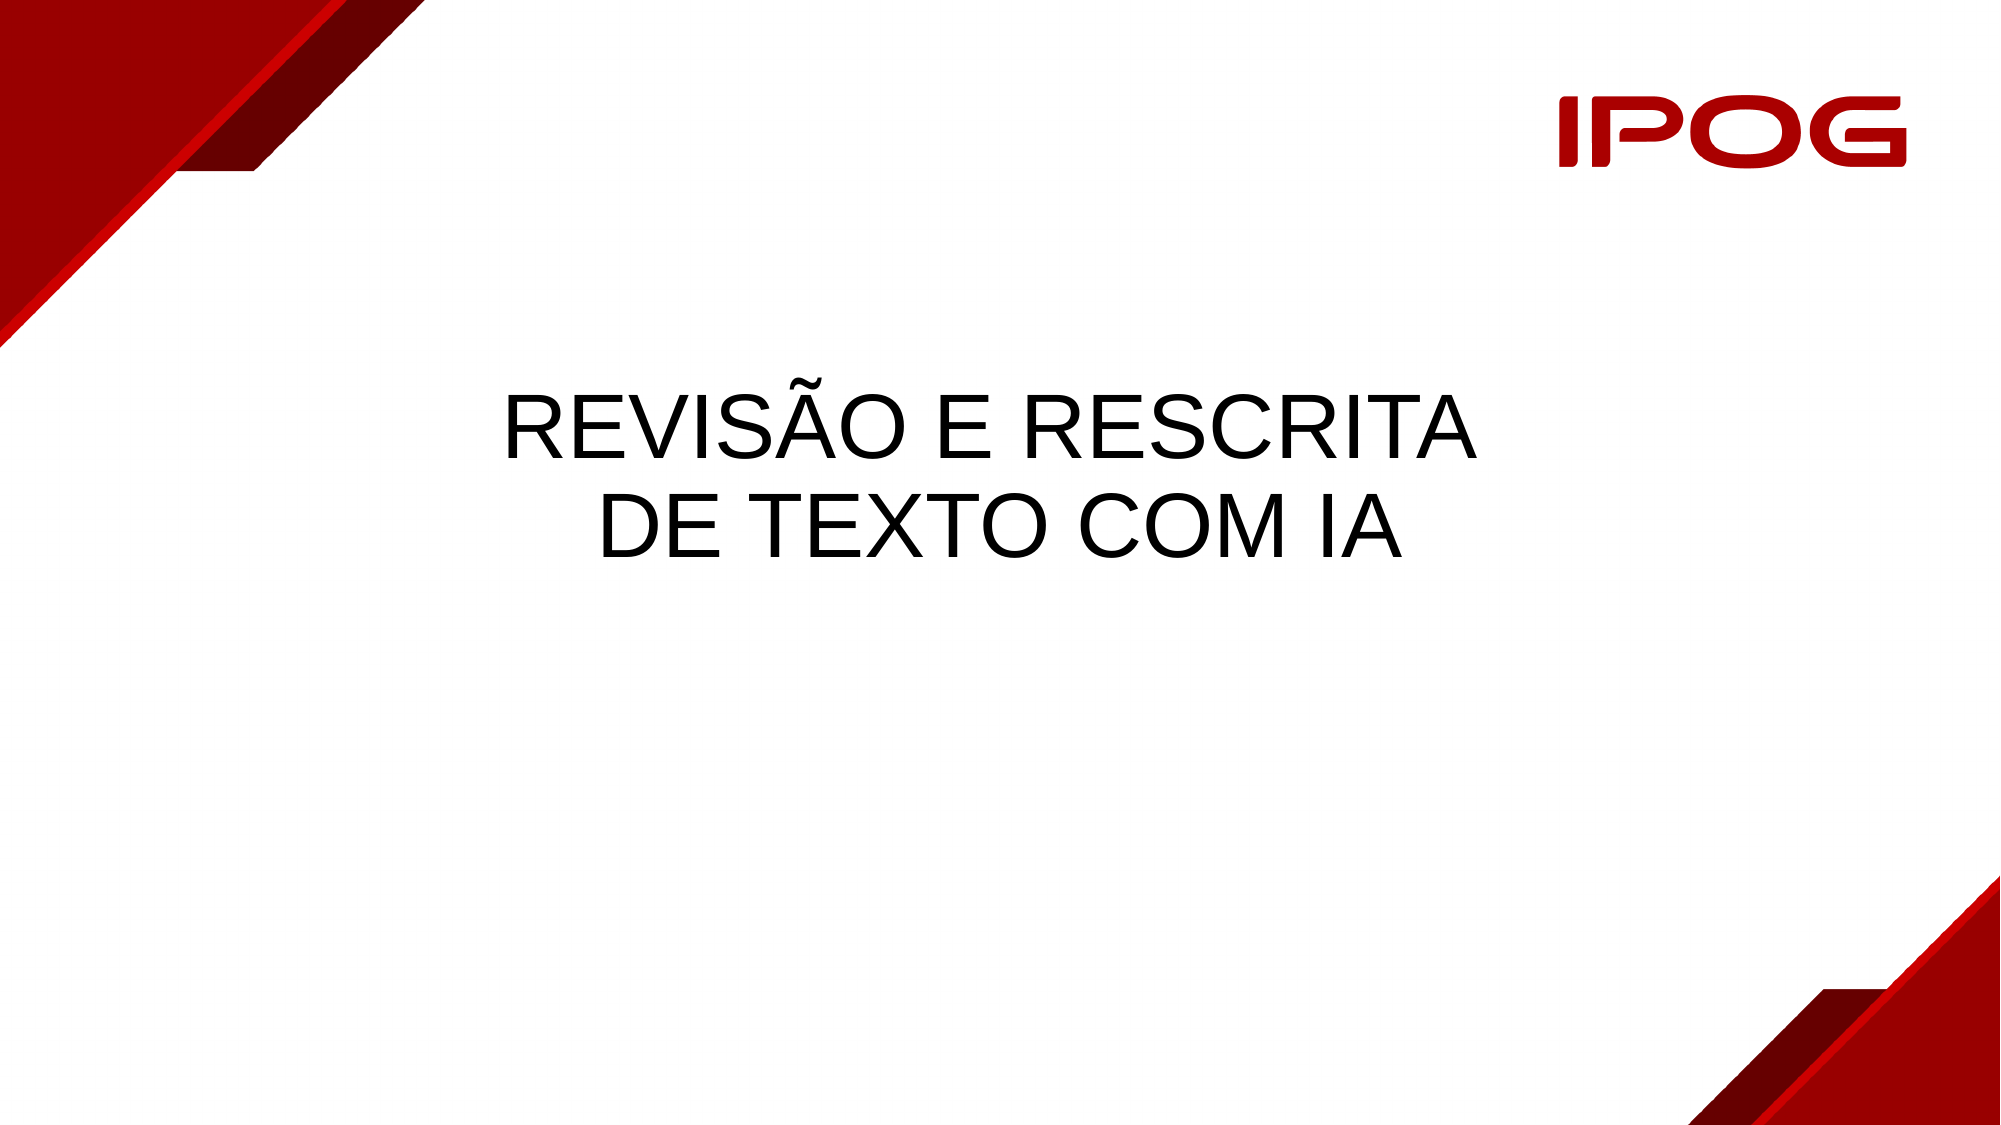

# REVISÃO E RESCRITA DE TEXTO COM IA